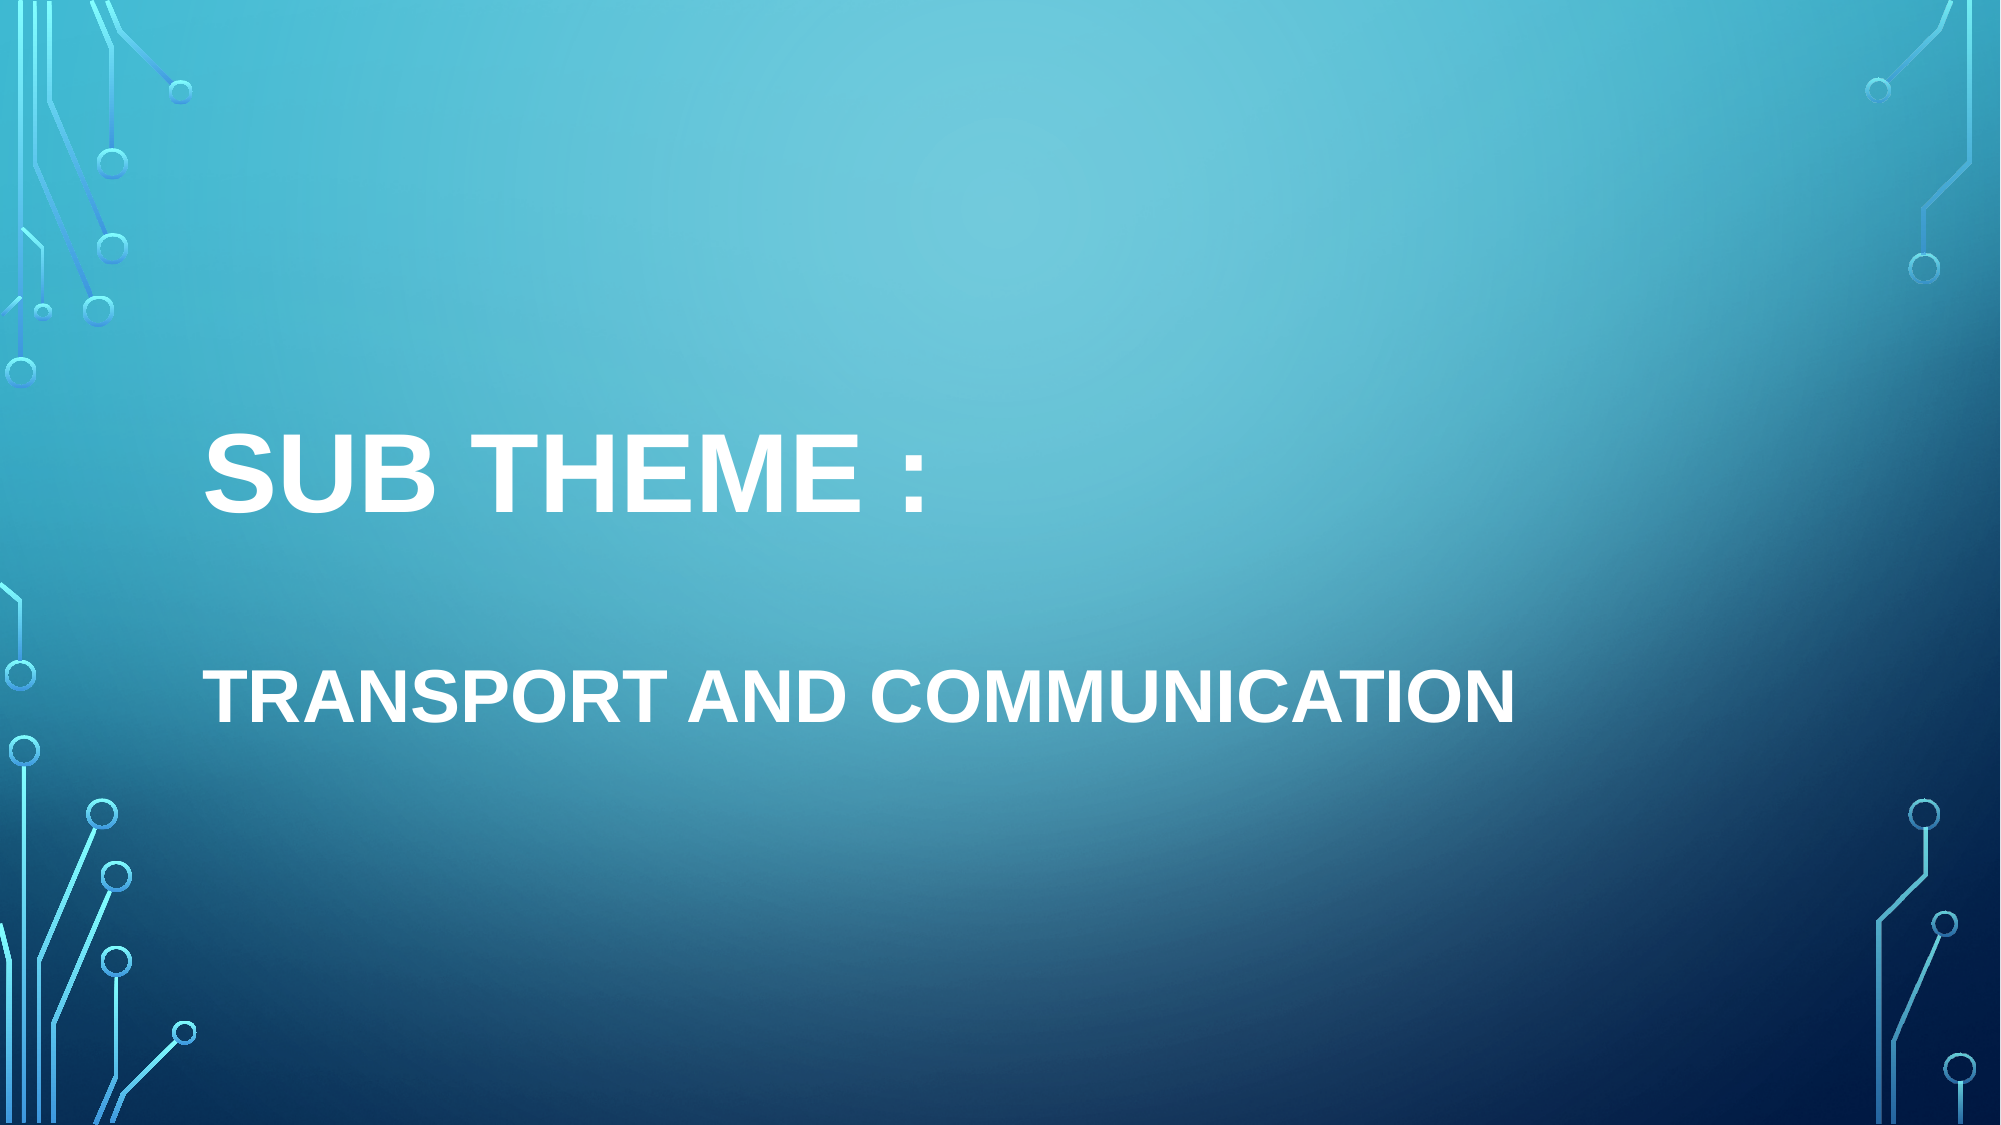

# Sub theme : Transport and communication